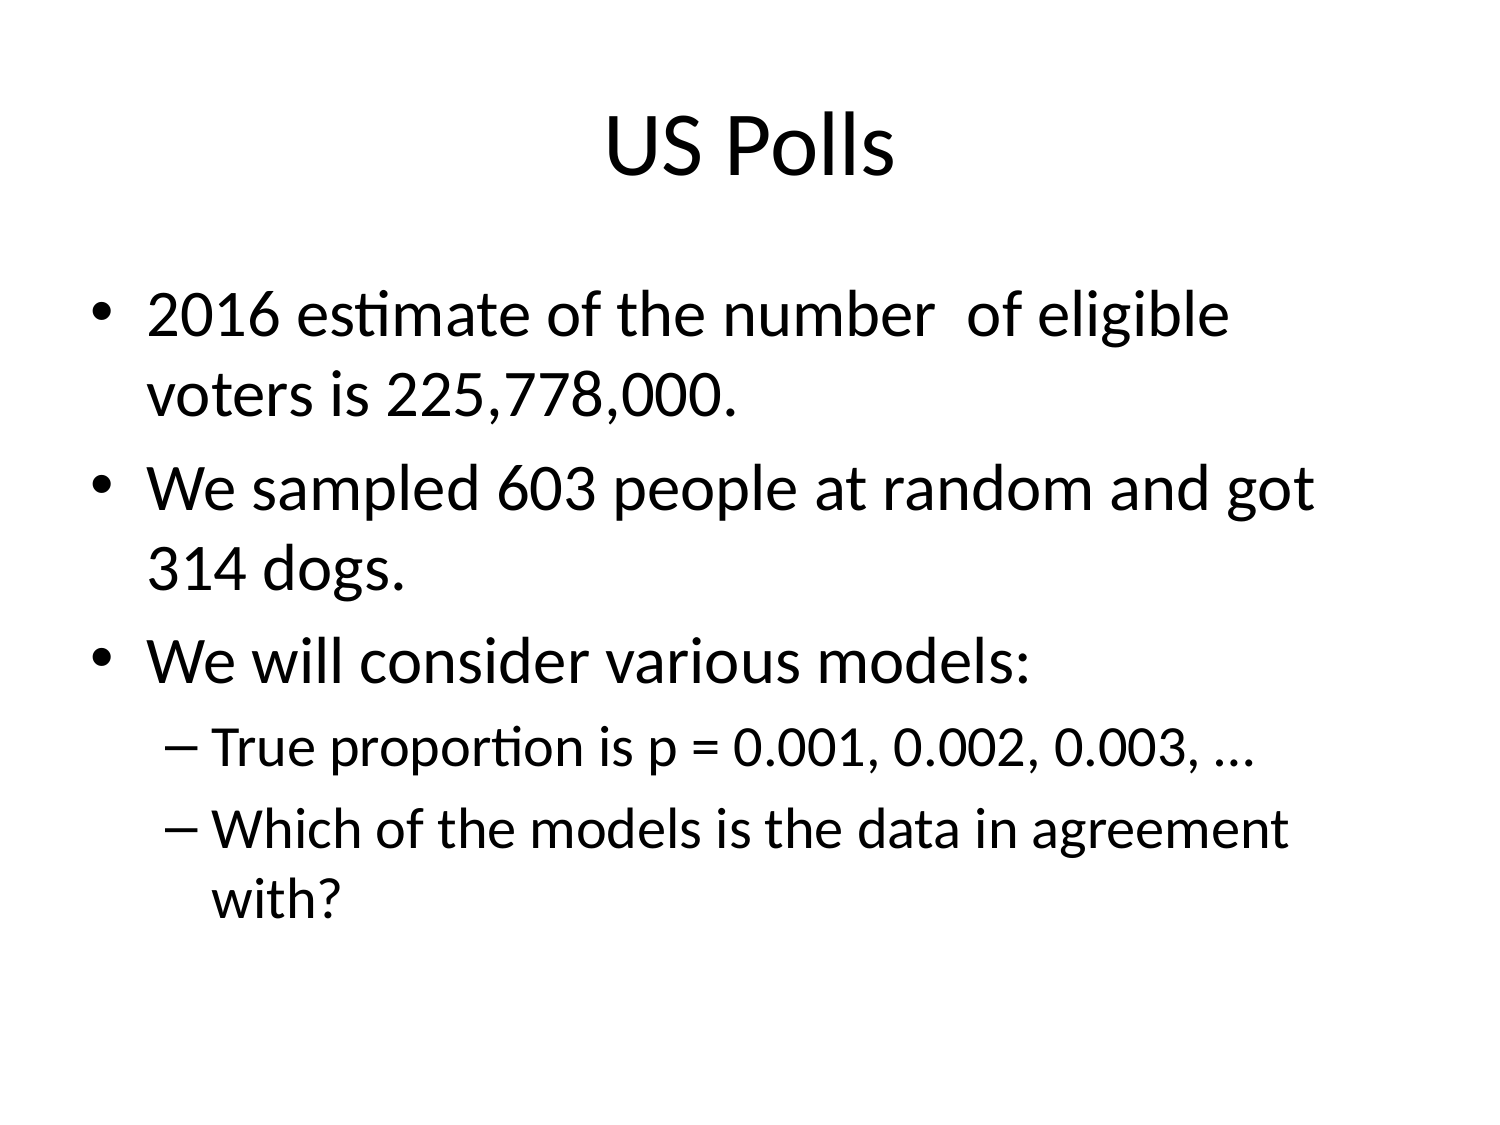

# US Polls
2016 estimate of the number  of eligible voters is 225,778,000.
We sampled 603 people at random and got 314 dogs.
We will consider various models:
True proportion is p = 0.001, 0.002, 0.003, …
Which of the models is the data in agreement with?